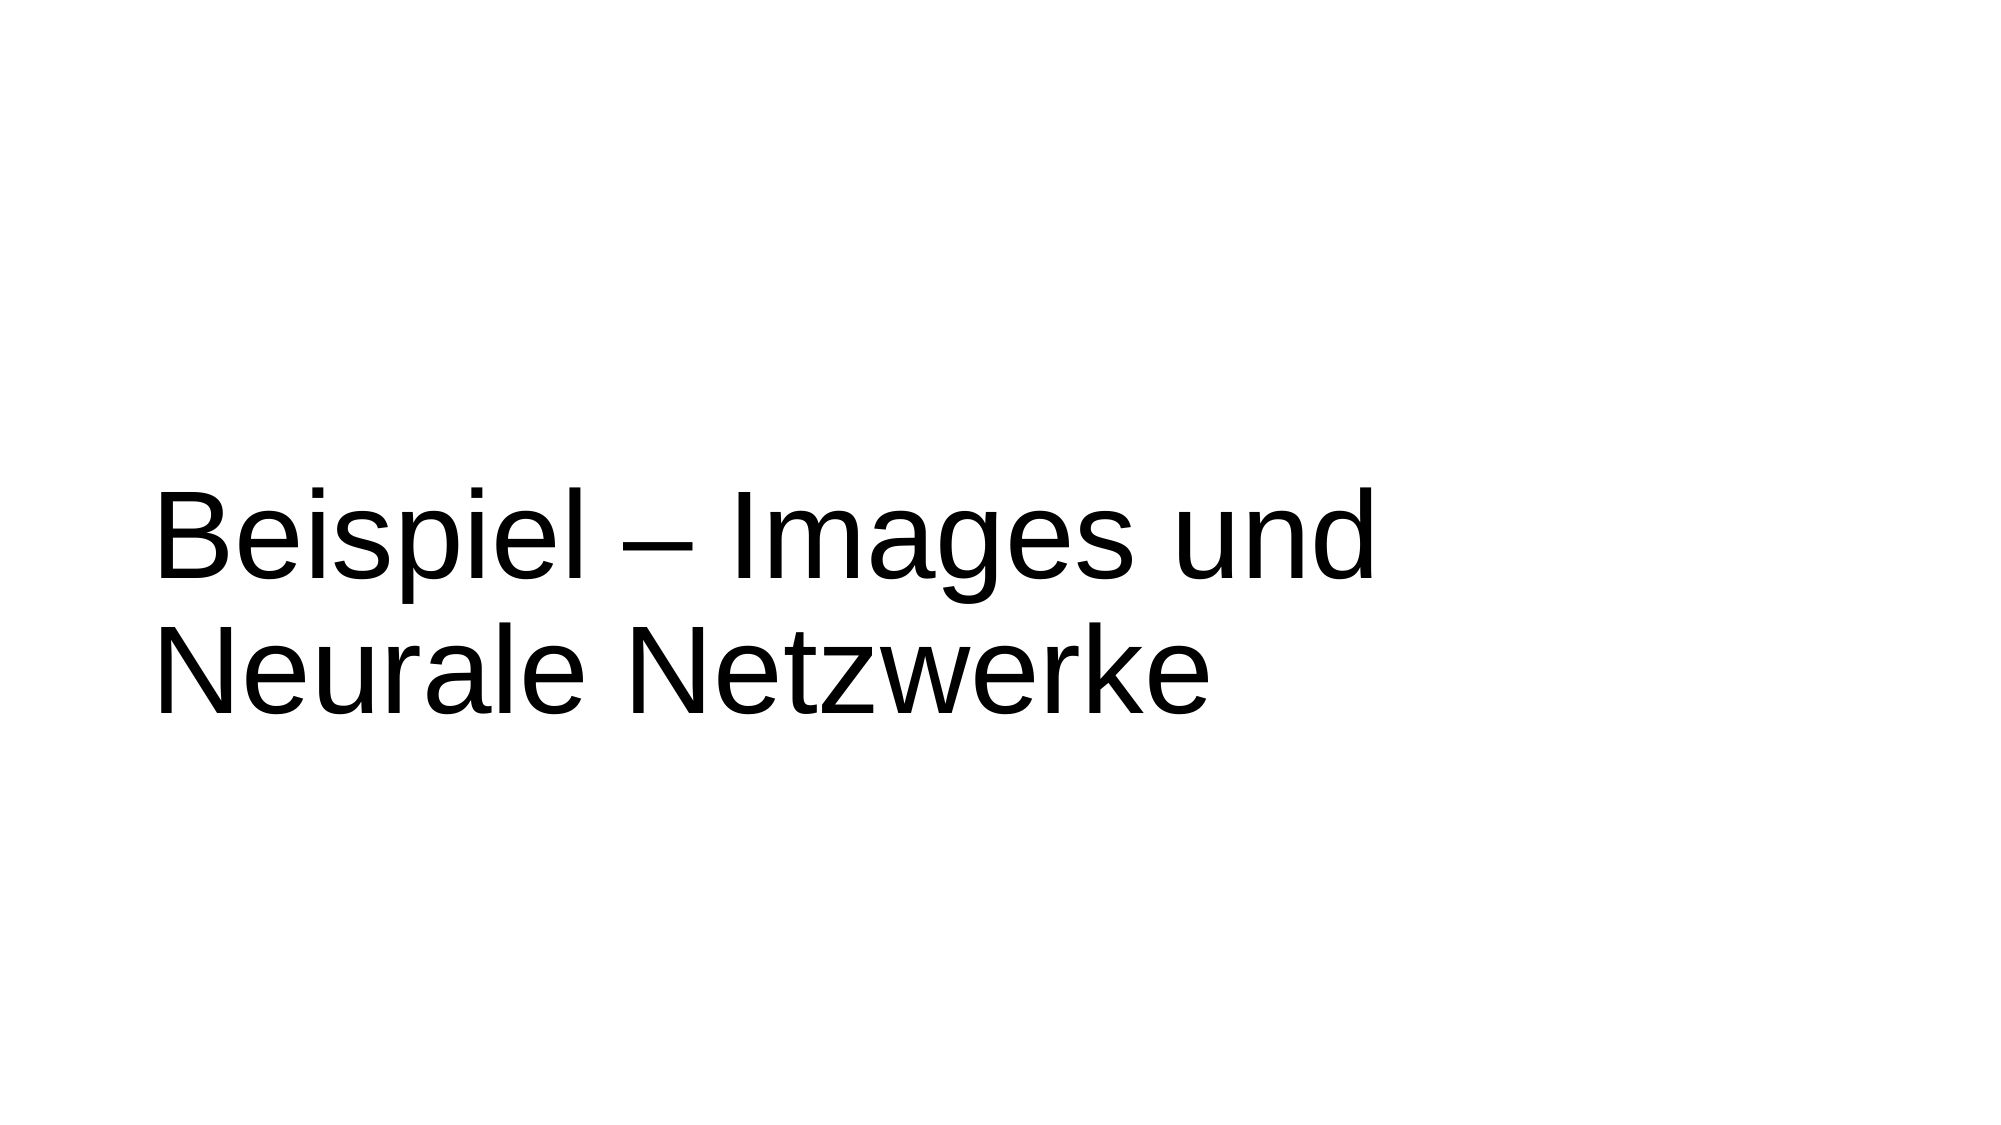

# Beispiel – Images und Neurale Netzwerke